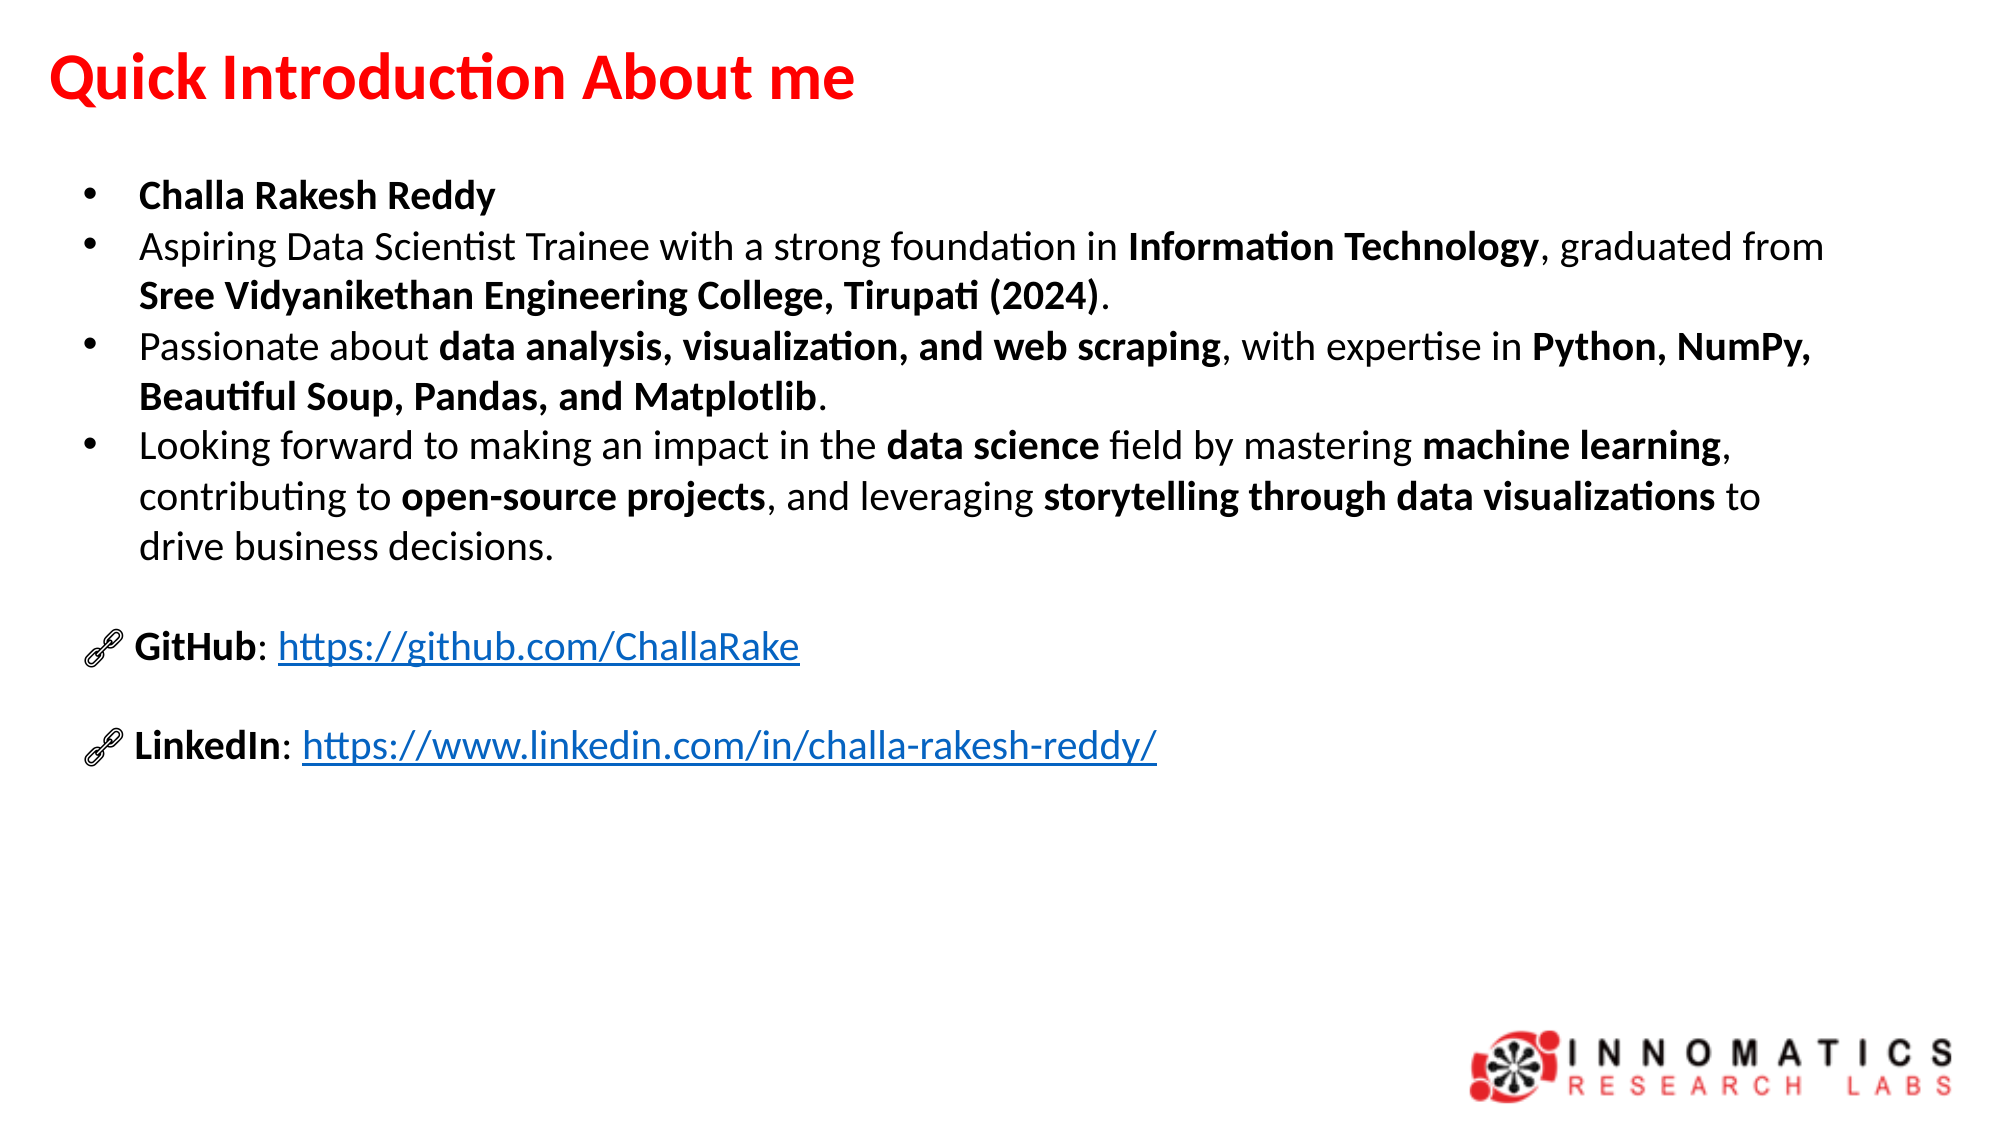

# Quick Introduction About me
Challa Rakesh Reddy
Aspiring Data Scientist Trainee with a strong foundation in Information Technology, graduated from Sree Vidyanikethan Engineering College, Tirupati (2024).
Passionate about data analysis, visualization, and web scraping, with expertise in Python, NumPy, Beautiful Soup, Pandas, and Matplotlib.
Looking forward to making an impact in the data science field by mastering machine learning, contributing to open-source projects, and leveraging storytelling through data visualizations to drive business decisions.

🔗 GitHub: https://github.com/ChallaRake
🔗 LinkedIn: https://www.linkedin.com/in/challa-rakesh-reddy/